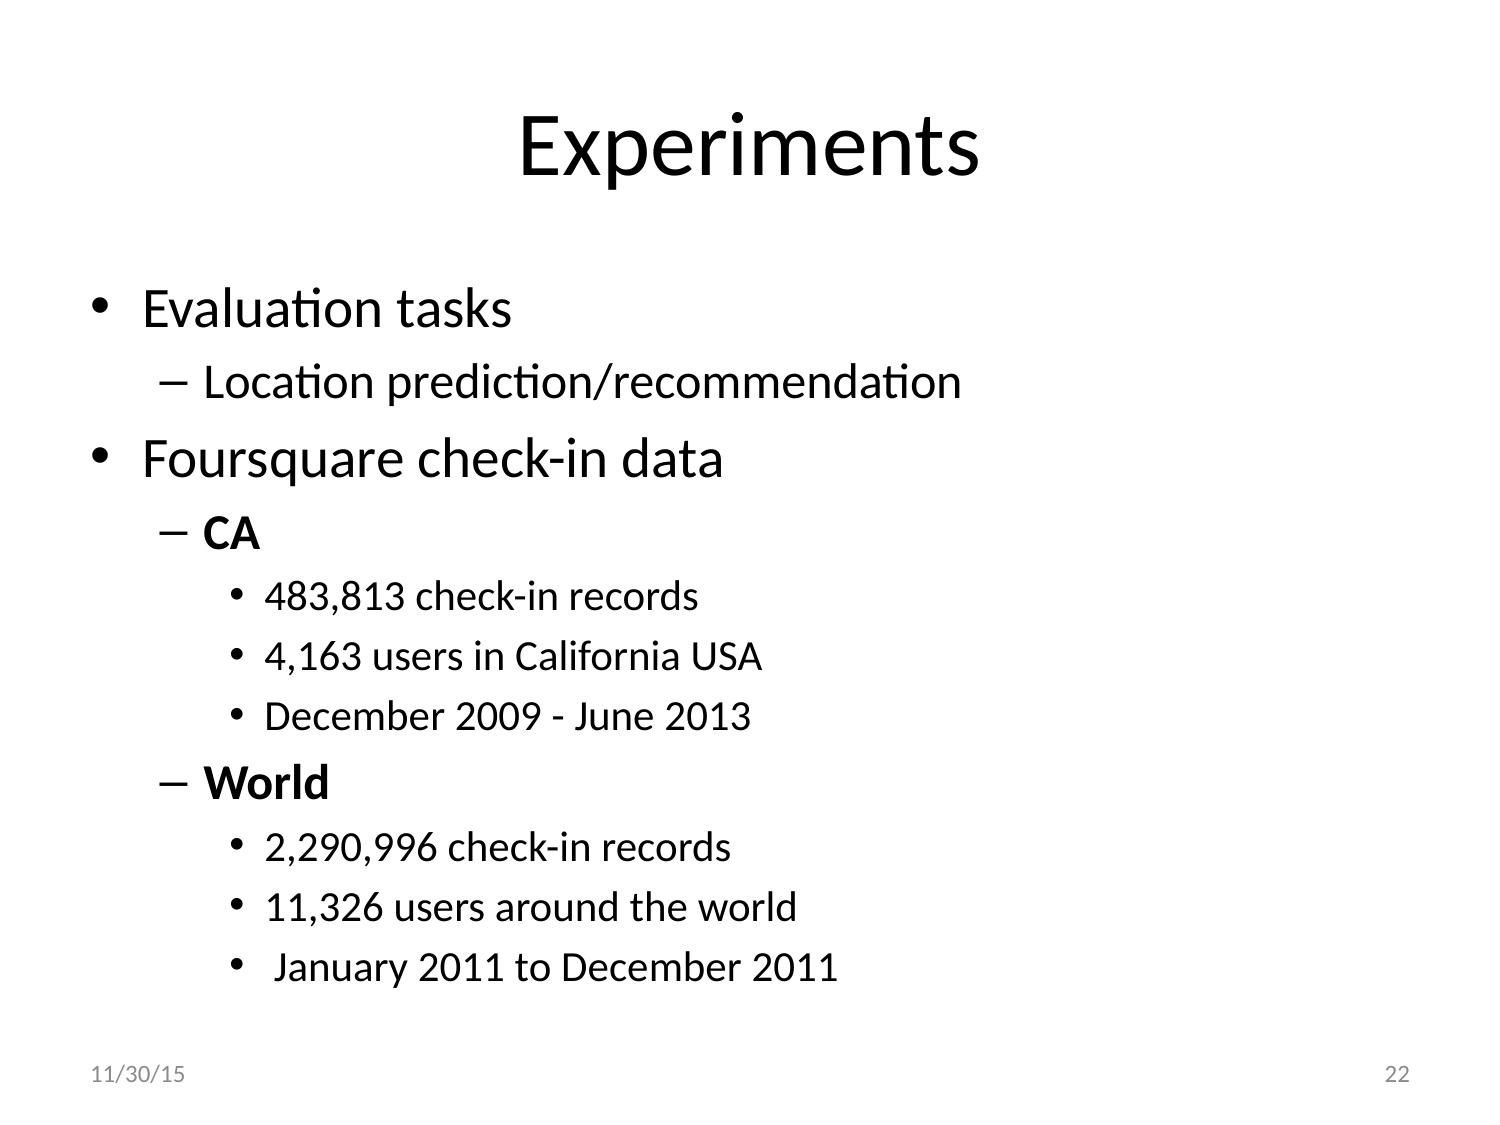

# Experiments
Evaluation tasks
Location prediction/recommendation
Foursquare check-in data
CA
483,813 check-in records
4,163 users in California USA
December 2009 - June 2013
World
2,290,996 check-in records
11,326 users around the world
 January 2011 to December 2011

11/30/15
22